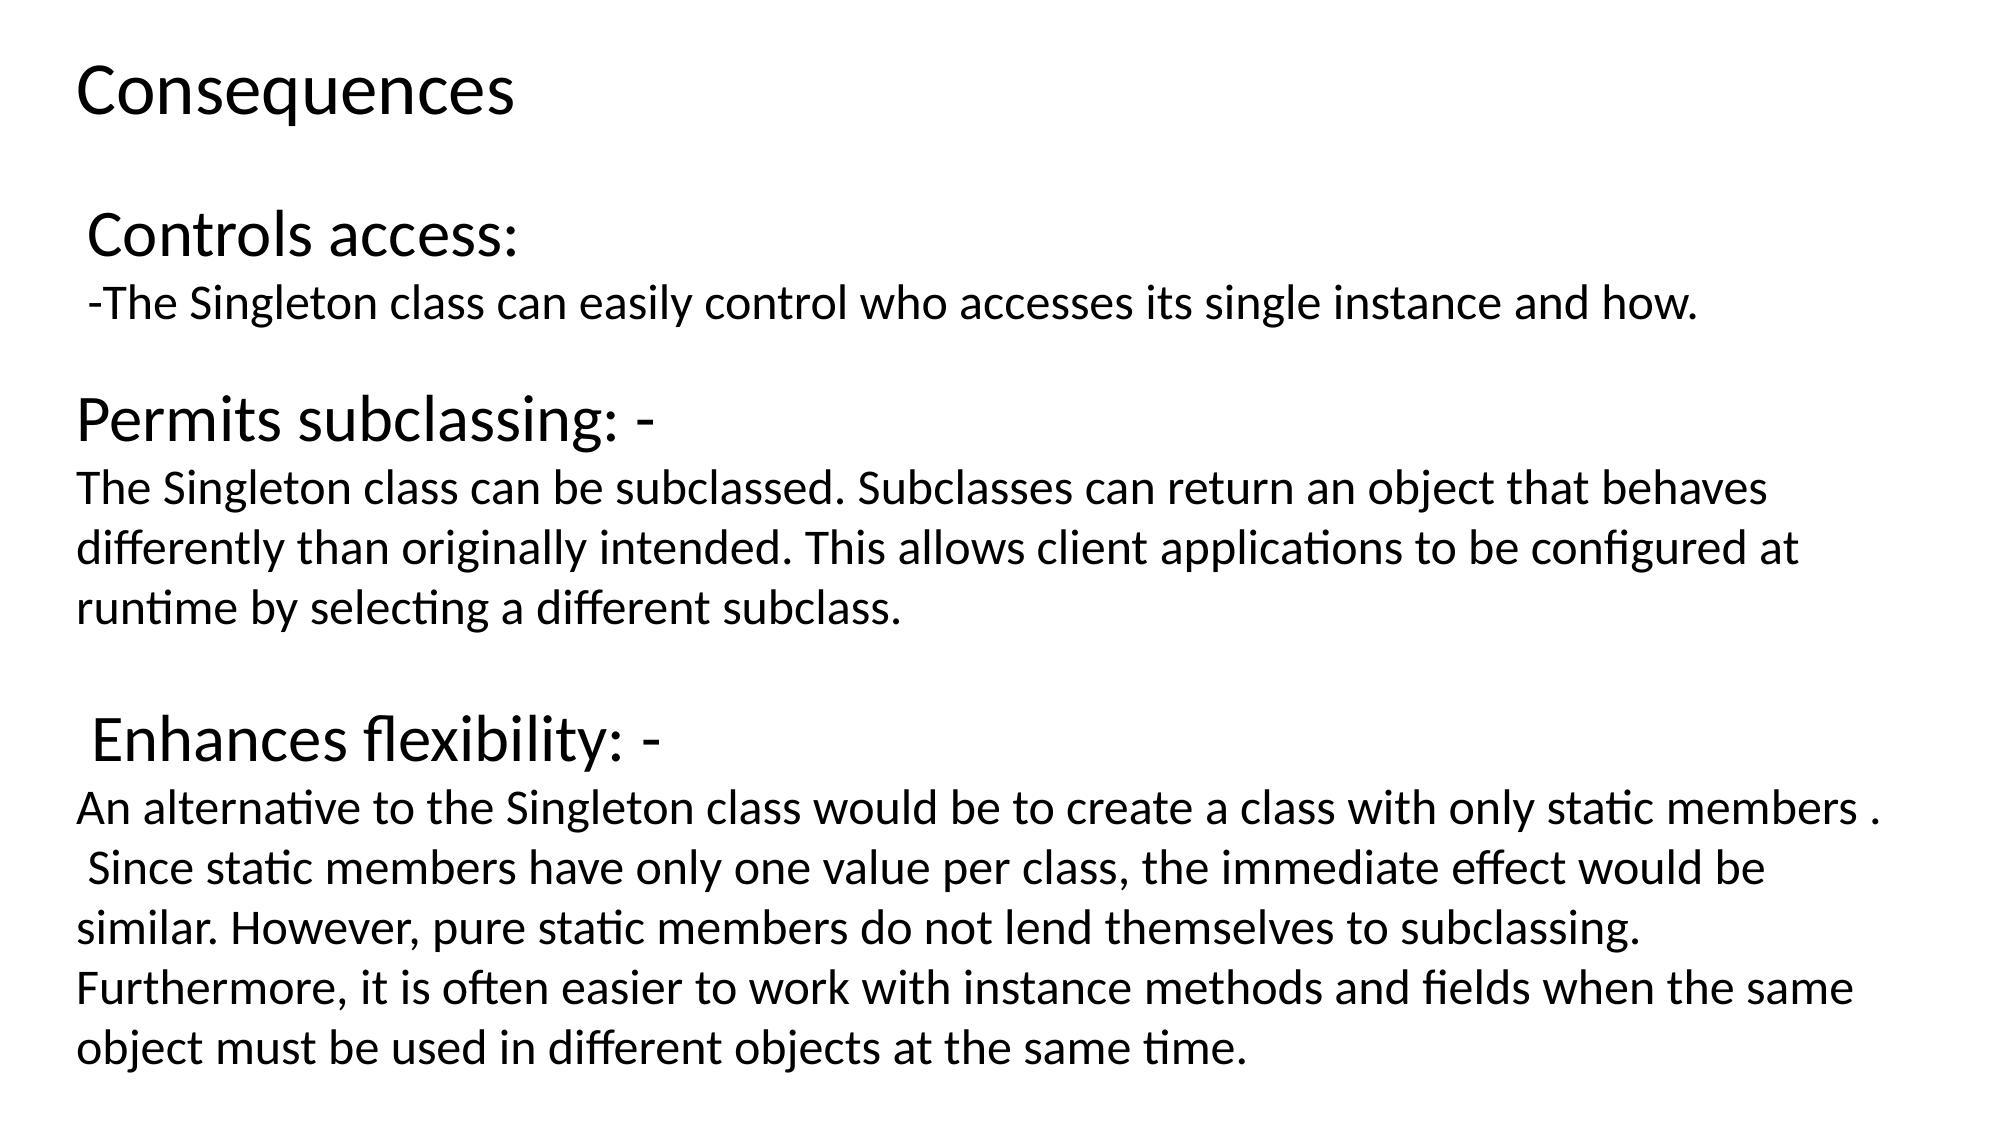

Consequences

 Controls access:
 -The Singleton class can easily control who accesses its single instance and how.

Permits subclassing: -
The Singleton class can be subclassed. Subclasses can return an object that behaves differently than originally intended. This allows client applications to be configured at runtime by selecting a different subclass.

 Enhances flexibility: -
An alternative to the Singleton class would be to create a class with only static members .
 Since static members have only one value per class, the immediate effect would be similar. However, pure static members do not lend themselves to subclassing. Furthermore, it is often easier to work with instance methods and fields when the same object must be used in different objects at the same time.